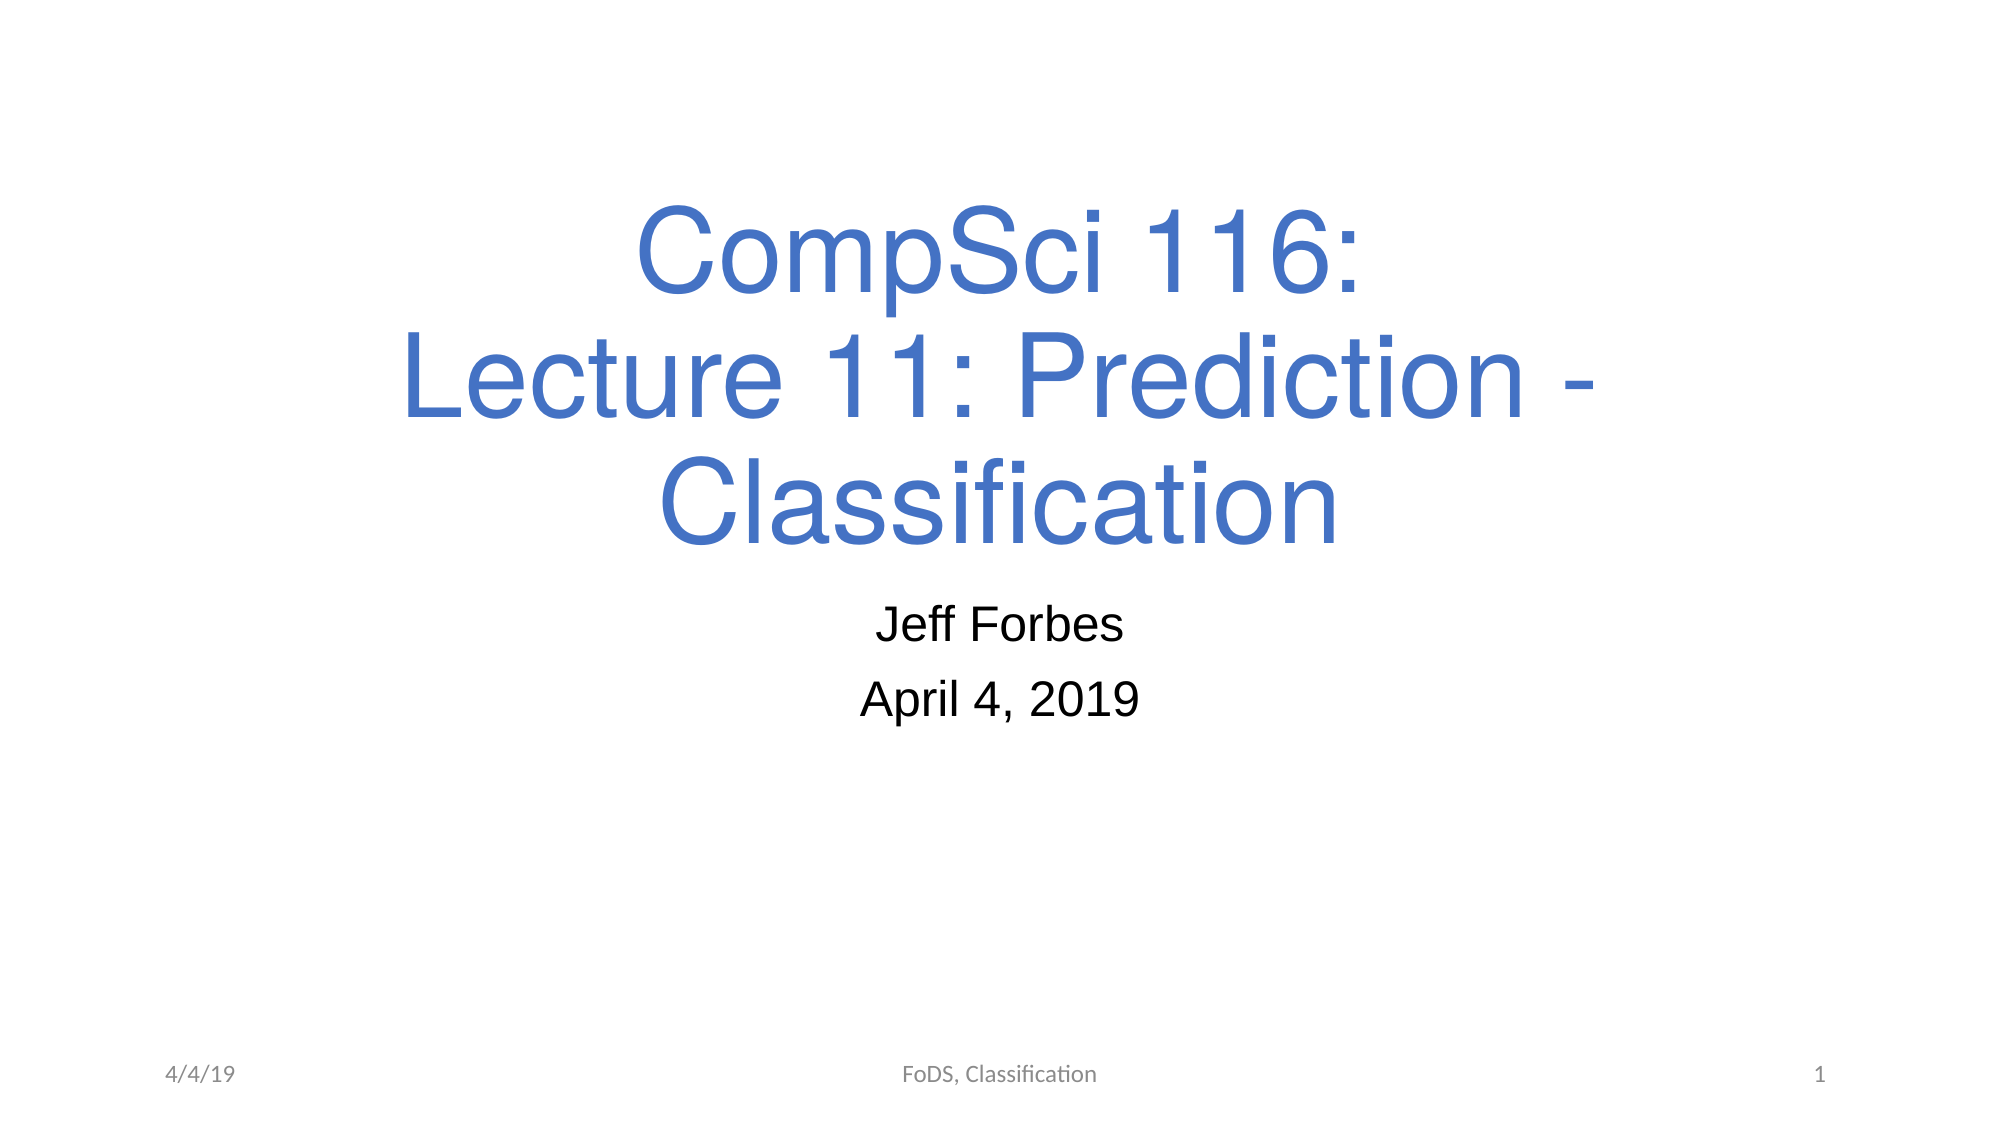

# CompSci 116: Lecture 11: Prediction -Classification
Jeff Forbes
April 4, 2019

4/4/19
1
FoDS, Classification